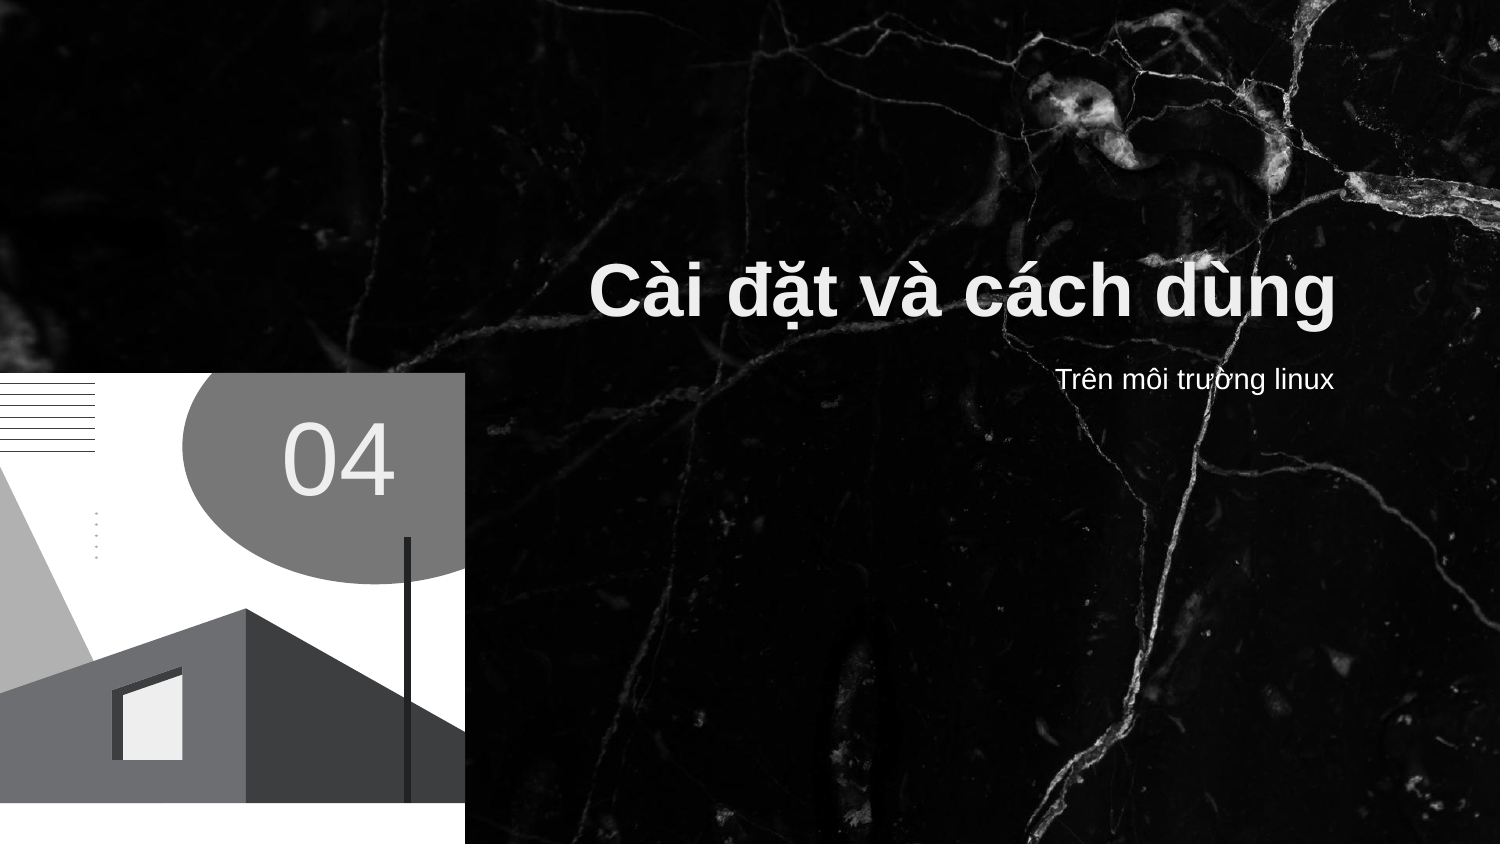

# Cài đặt và cách dùng ­­
Trên môi trường linux

04